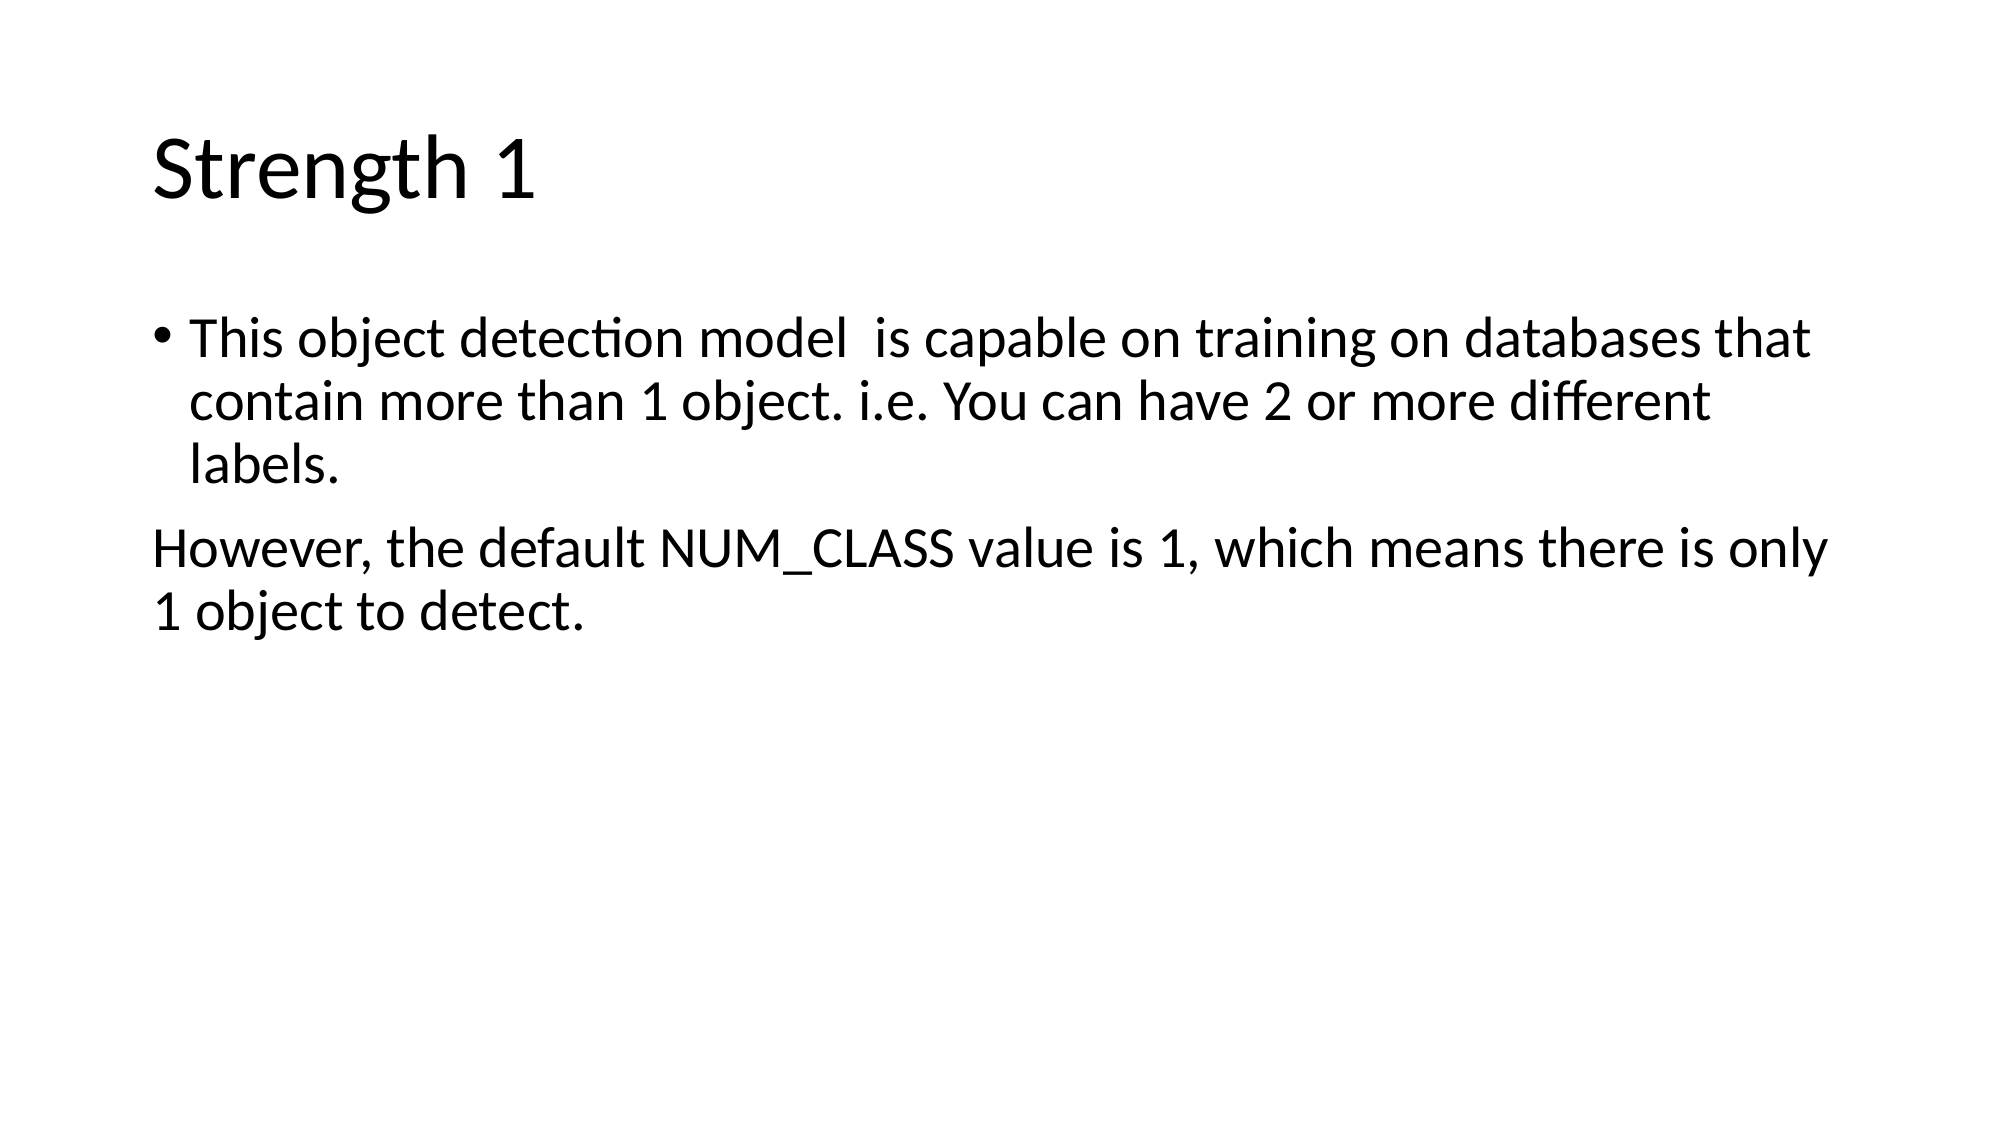

# Strength 1
This object detection model  is capable on training on databases that contain more than 1 object. i.e. You can have 2 or more different labels.
However, the default NUM_CLASS value is 1, which means there is only 1 object to detect.